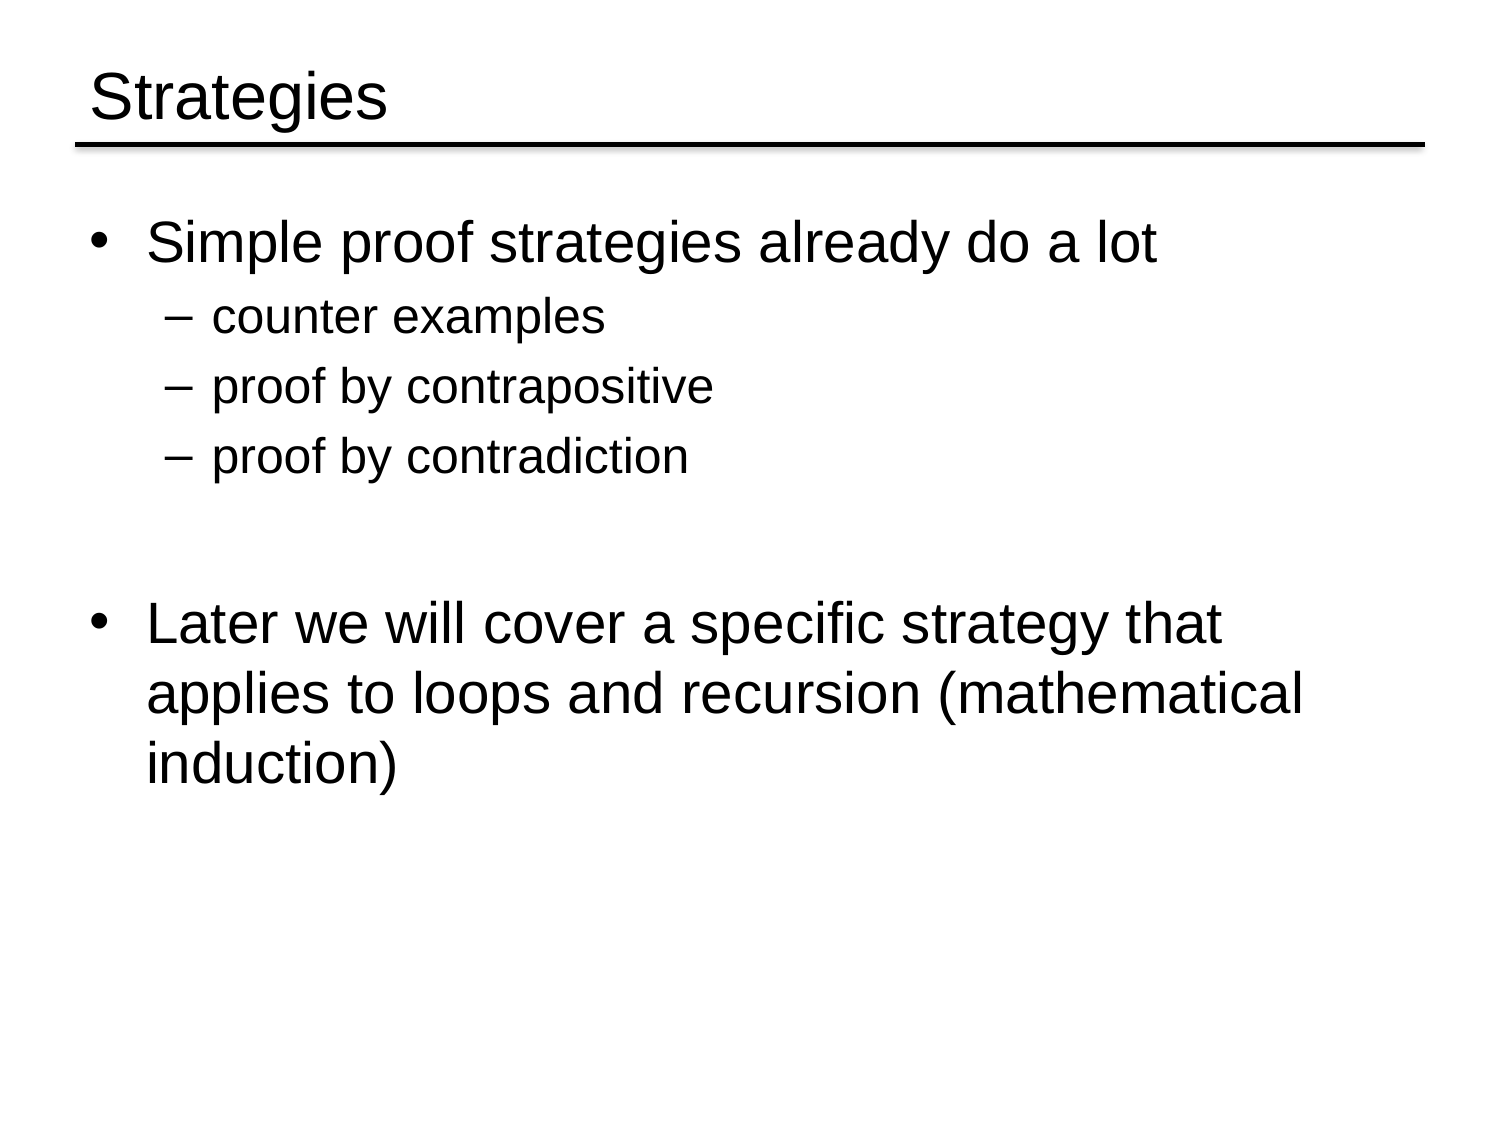

# Strategies
Simple proof strategies already do a lot
counter examples
proof by contrapositive
proof by contradiction

Later we will cover a specific strategy that applies to loops and recursion (mathematical induction)